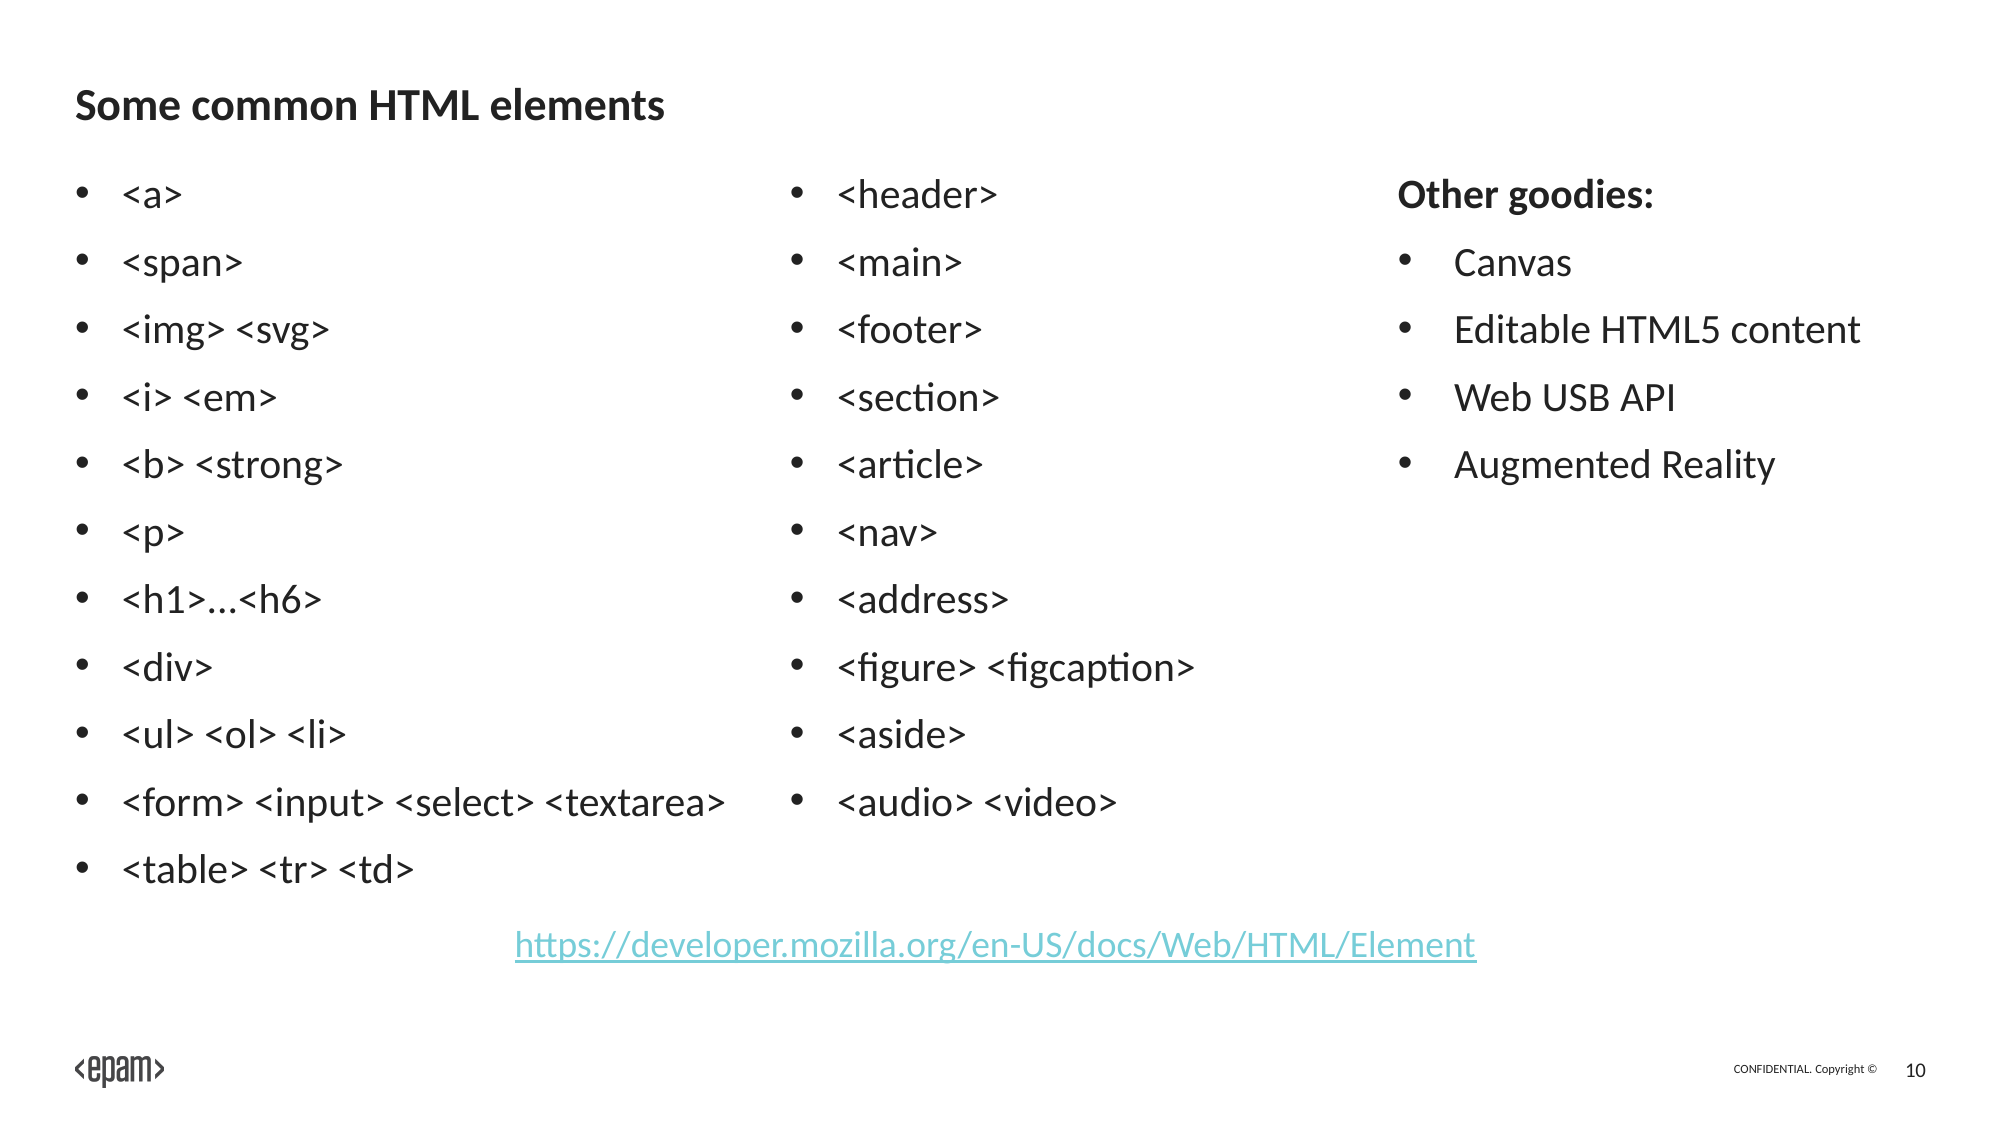

# Some common HTML elements
<a>
<span>
<img> <svg>
<i> <em>
<b> <strong>
<p>
<h1>...<h6>
<div>
<ul> <ol> <li>
<form> <input> <select> <textarea>
<table> <tr> <td>
<header>
<main>
<footer>
<section>
<article>
<nav>
<address>
<figure> <figcaption>
<aside>
<audio> <video>
Other goodies:
Canvas
Editable HTML5 content
Web USB API
Augmented Reality

https://developer.mozilla.org/en-US/docs/Web/HTML/Element